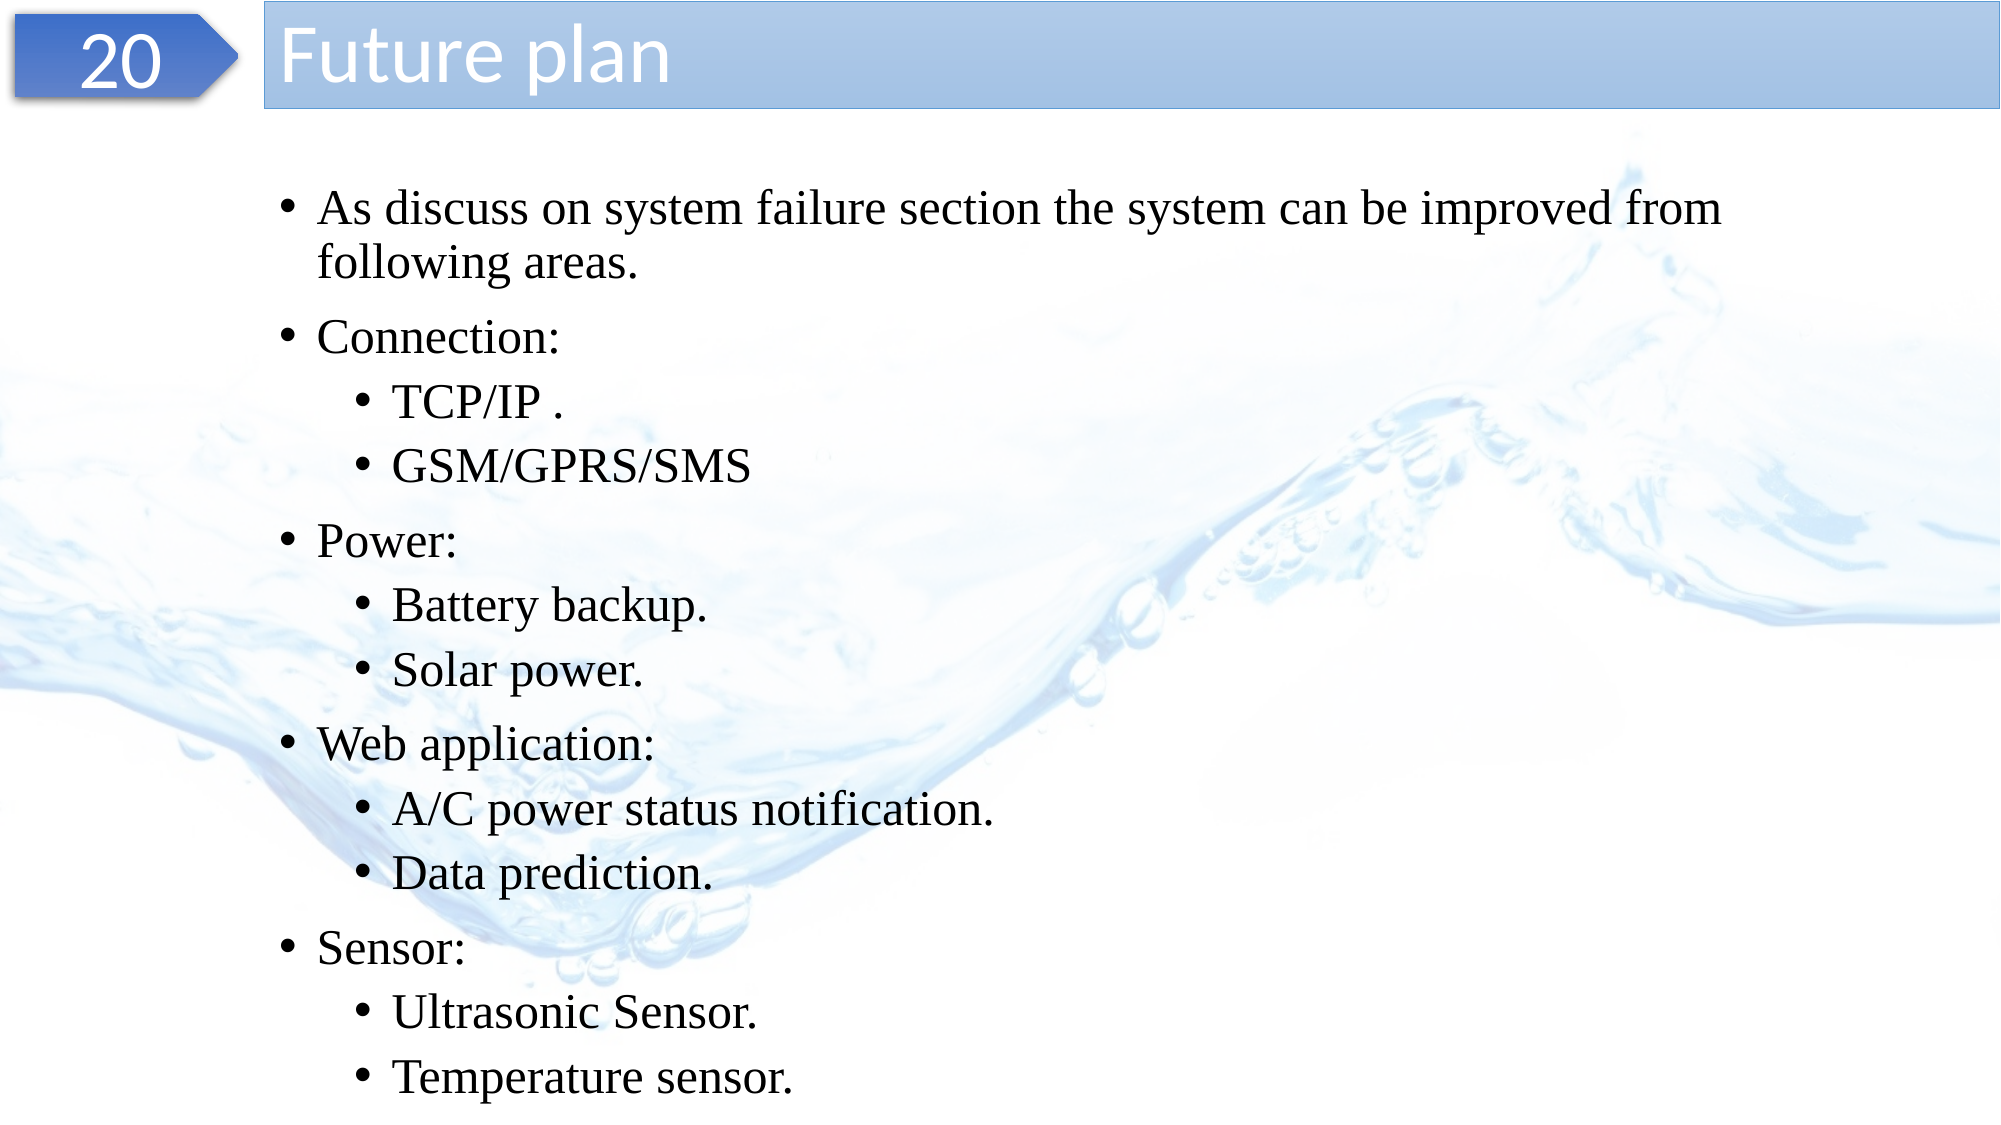

Future plan
20
As discuss on system failure section the system can be improved from following areas.
Connection:
TCP/IP .
GSM/GPRS/SMS
Power:
Battery backup.
Solar power.
Web application:
A/C power status notification.
Data prediction.
Sensor:
Ultrasonic Sensor.
Temperature sensor.